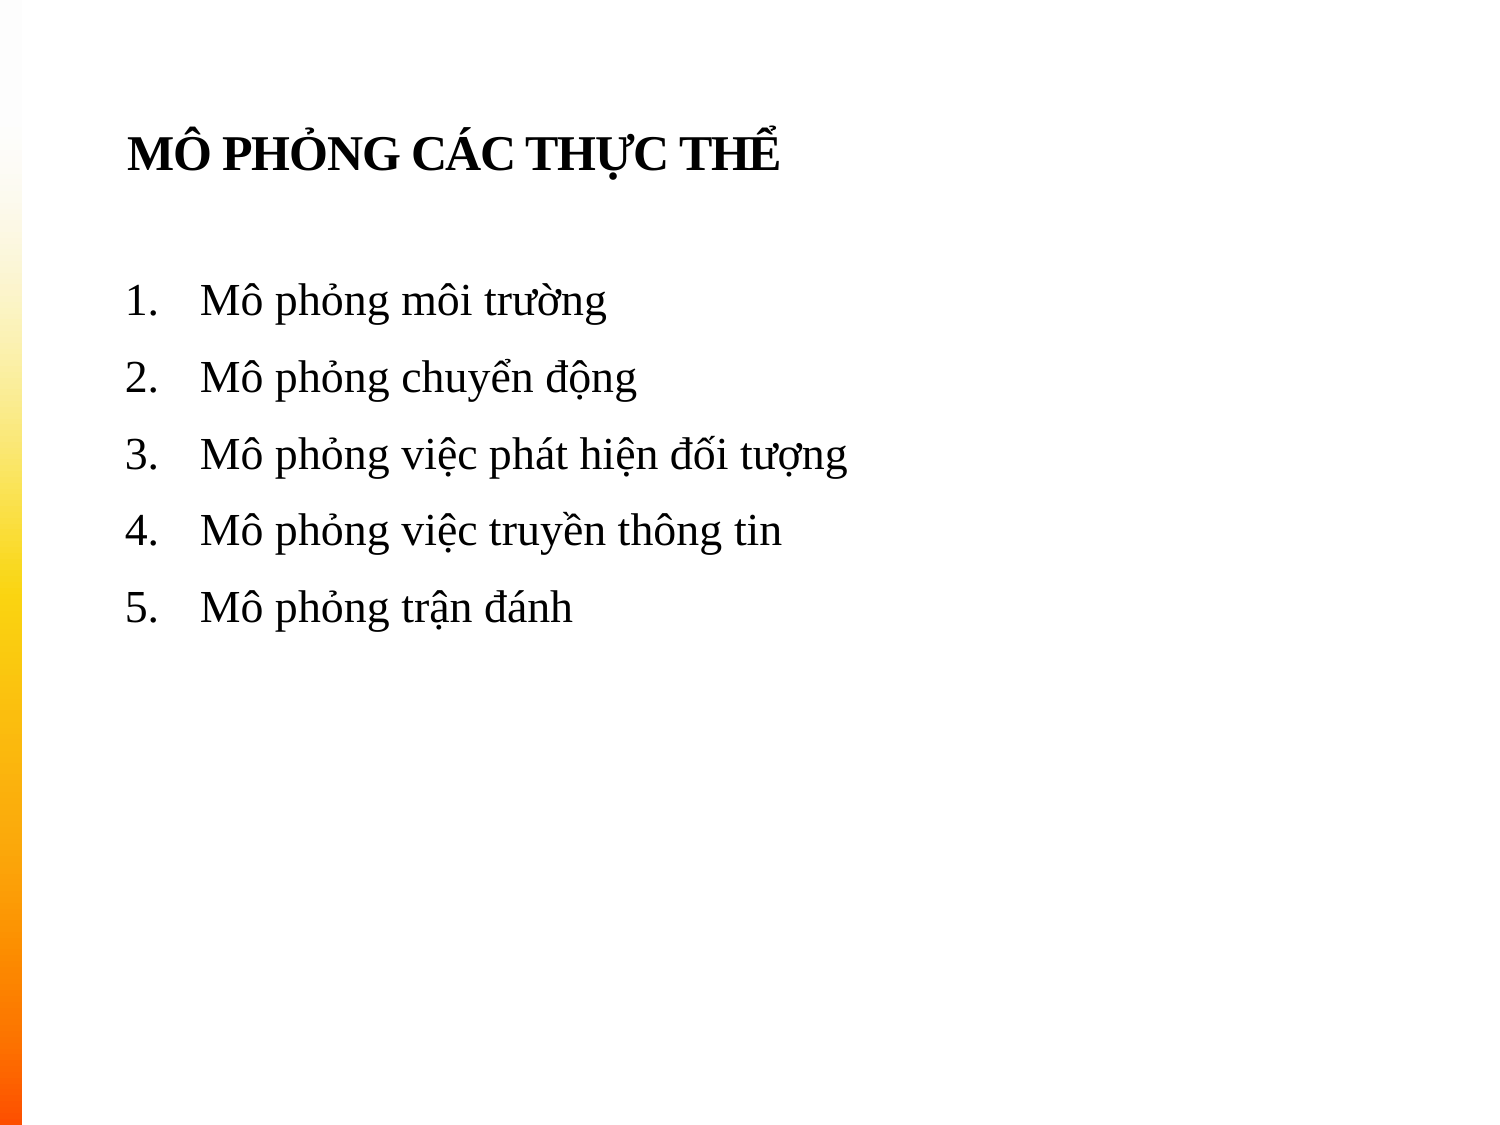

# Mô phỏng các thực thể
Mô phỏng môi trường
Mô phỏng chuyển động
Mô phỏng việc phát hiện đối tượng
Mô phỏng việc truyền thông tin
Mô phỏng trận đánh